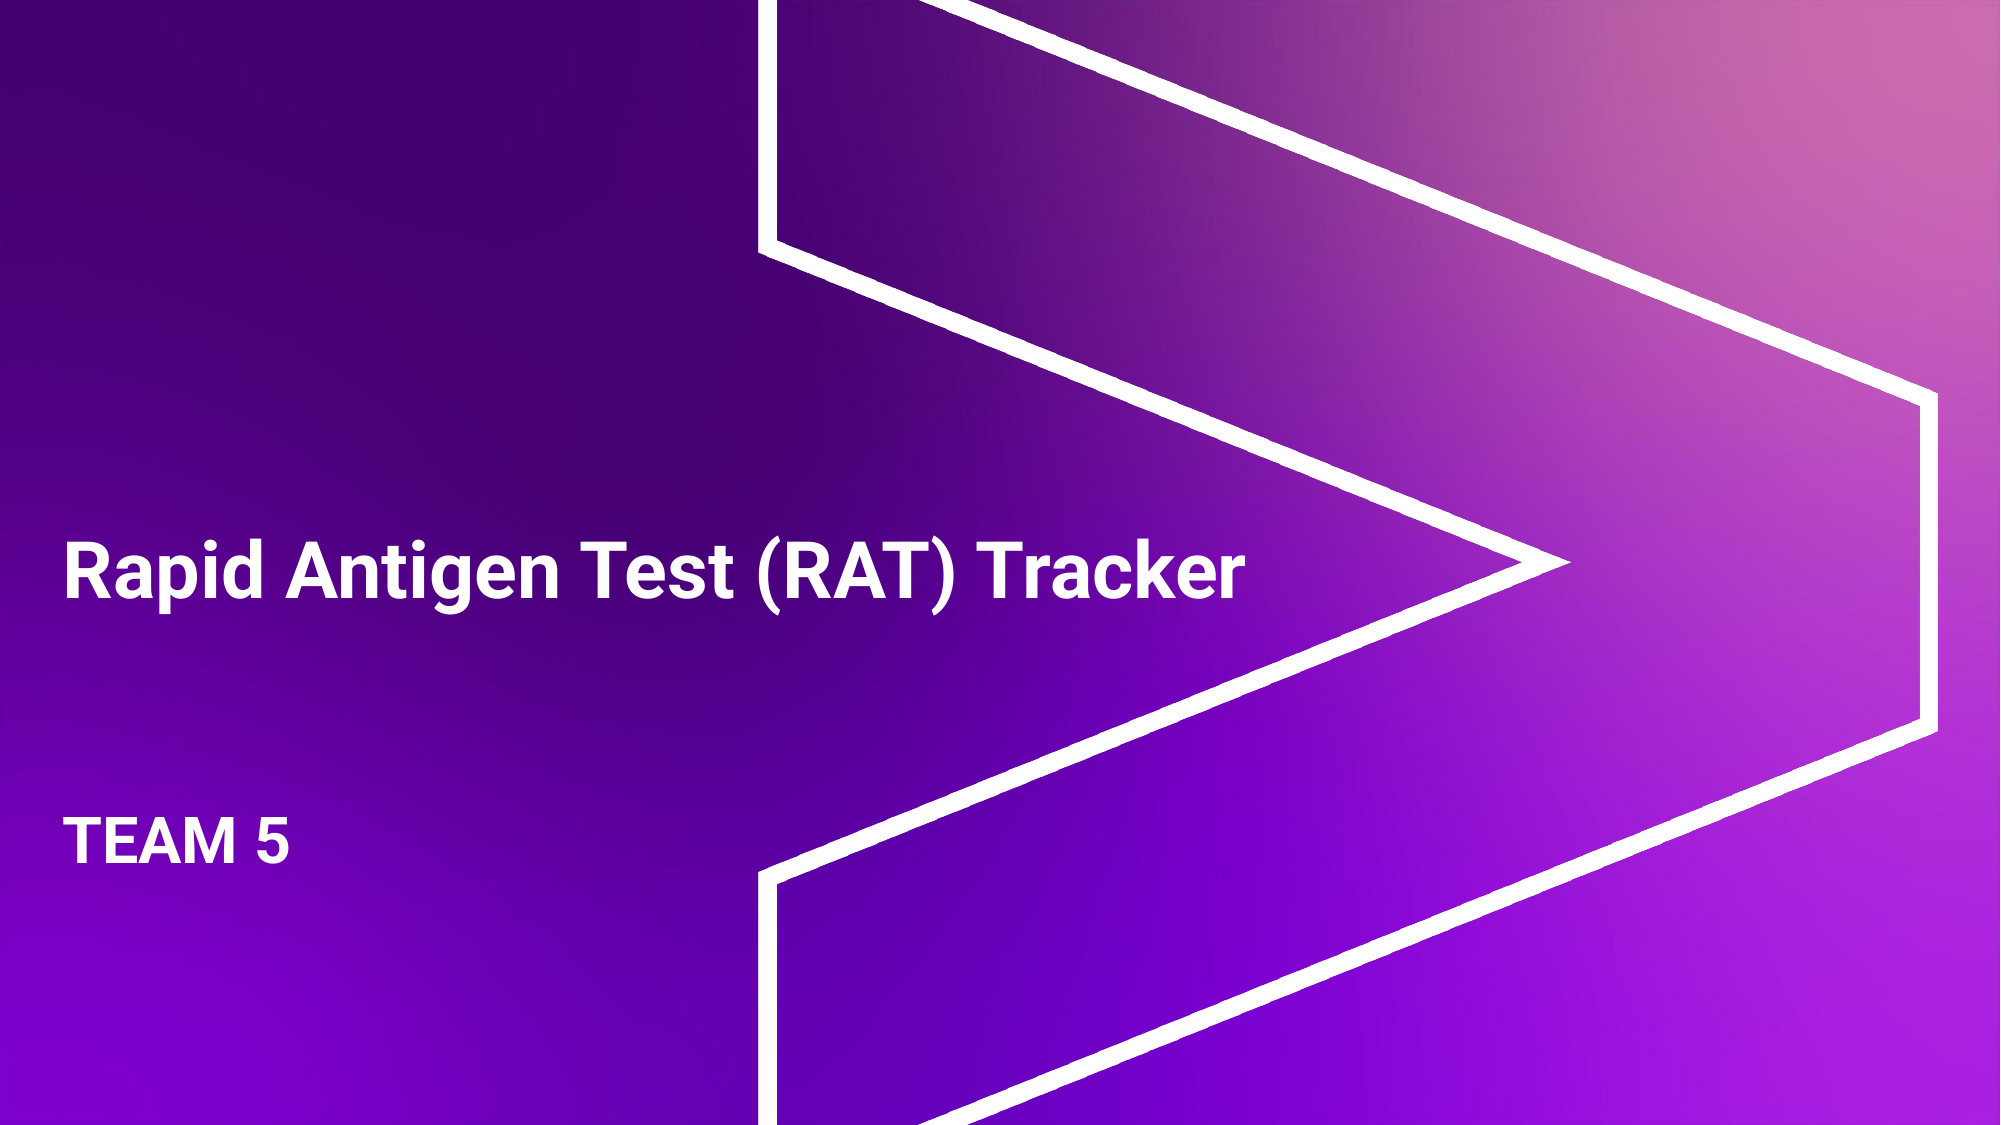

# Rapid Antigen Test (RAT) Tracker TEAM 5